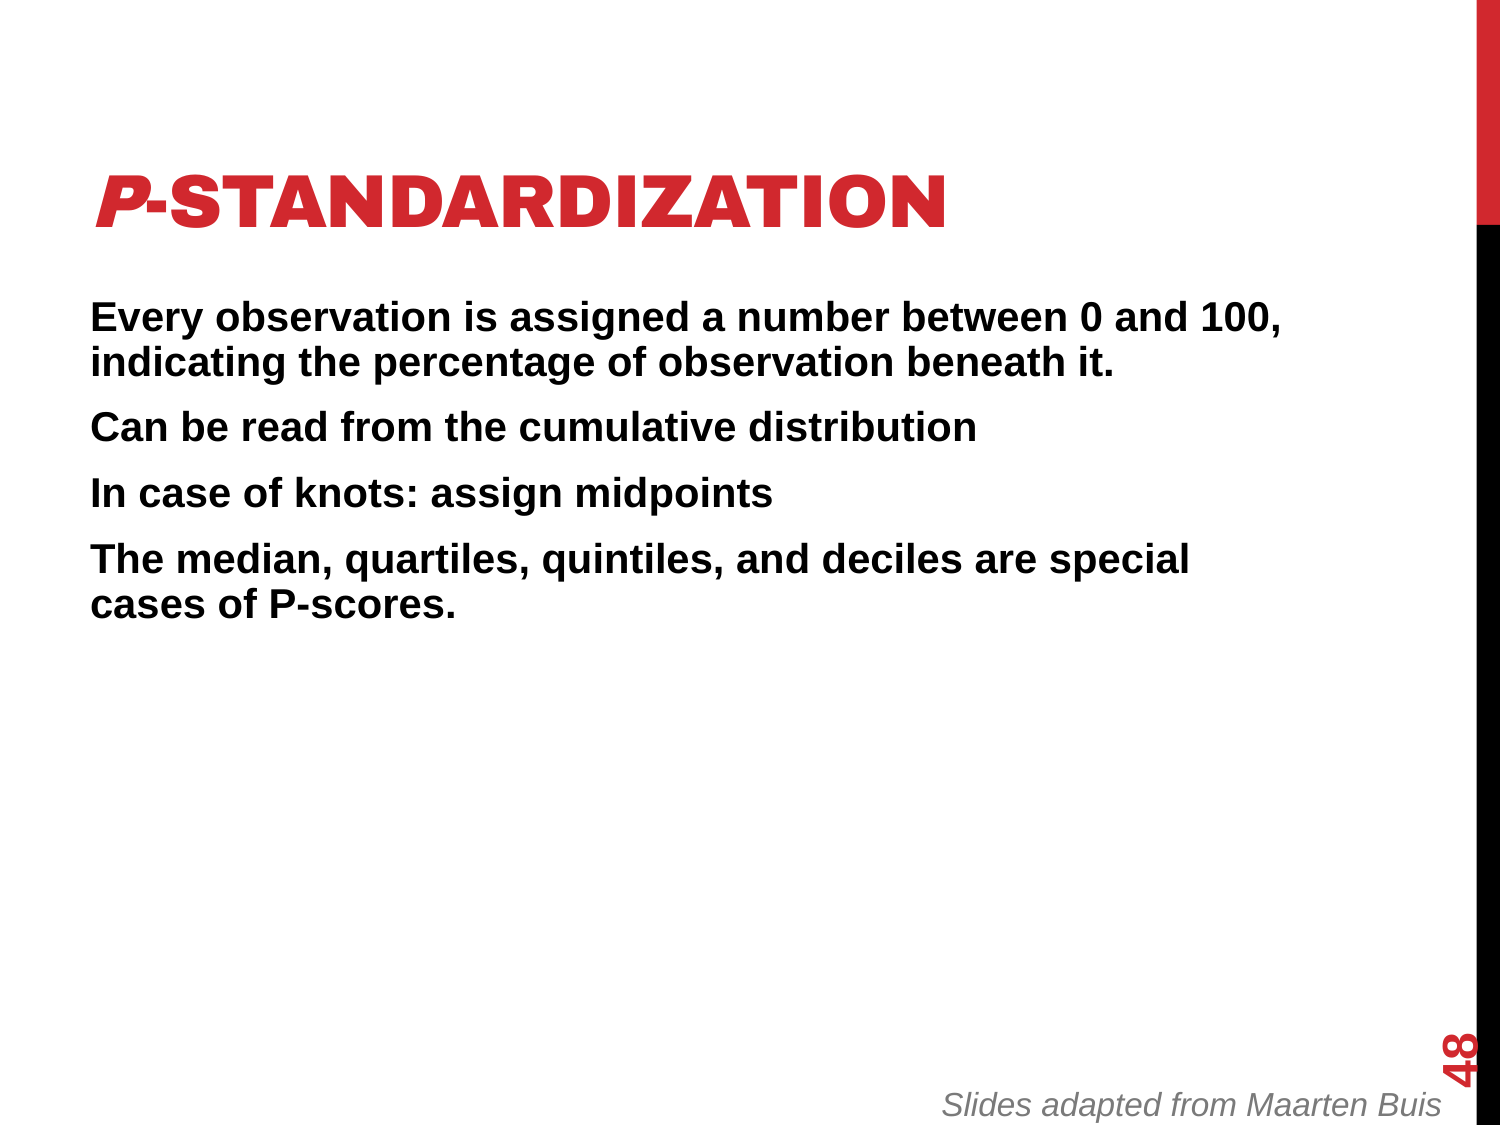

# P-Standardization
Every observation is assigned a number between 0 and 100, indicating the percentage of observation beneath it.
Can be read from the cumulative distribution
In case of knots: assign midpoints
The median, quartiles, quintiles, and deciles are special cases of P-scores.
48
Slides adapted from Maarten Buis